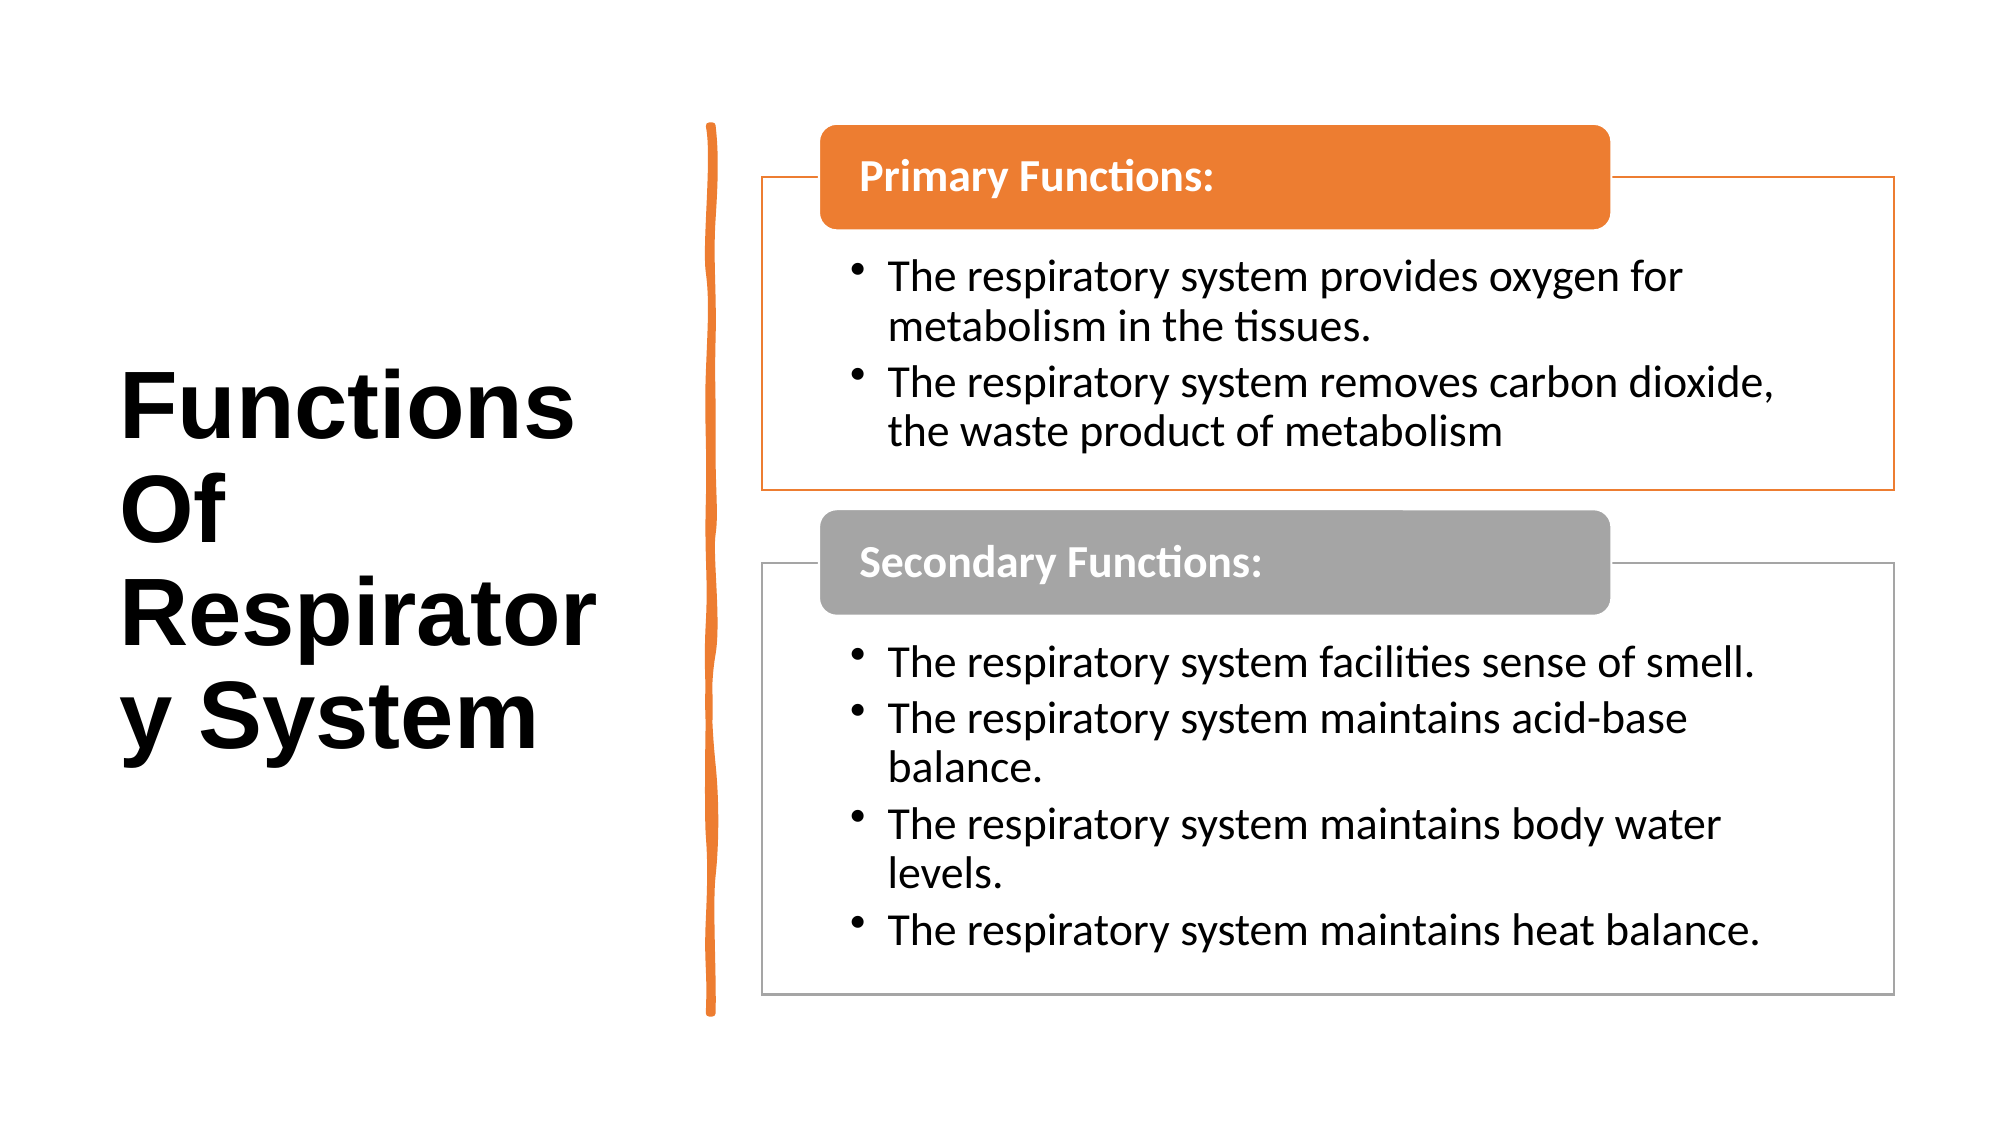

The respiratory system provides oxygen for metabolism in the tissues.
The respiratory system removes carbon dioxide, the waste product of metabolism
Primary Functions:
The respiratory system facilities sense of smell.
The respiratory system maintains acid-base balance.
The respiratory system maintains body water levels.
The respiratory system maintains heat balance.
Secondary Functions:
# Functions Of Respiratory System